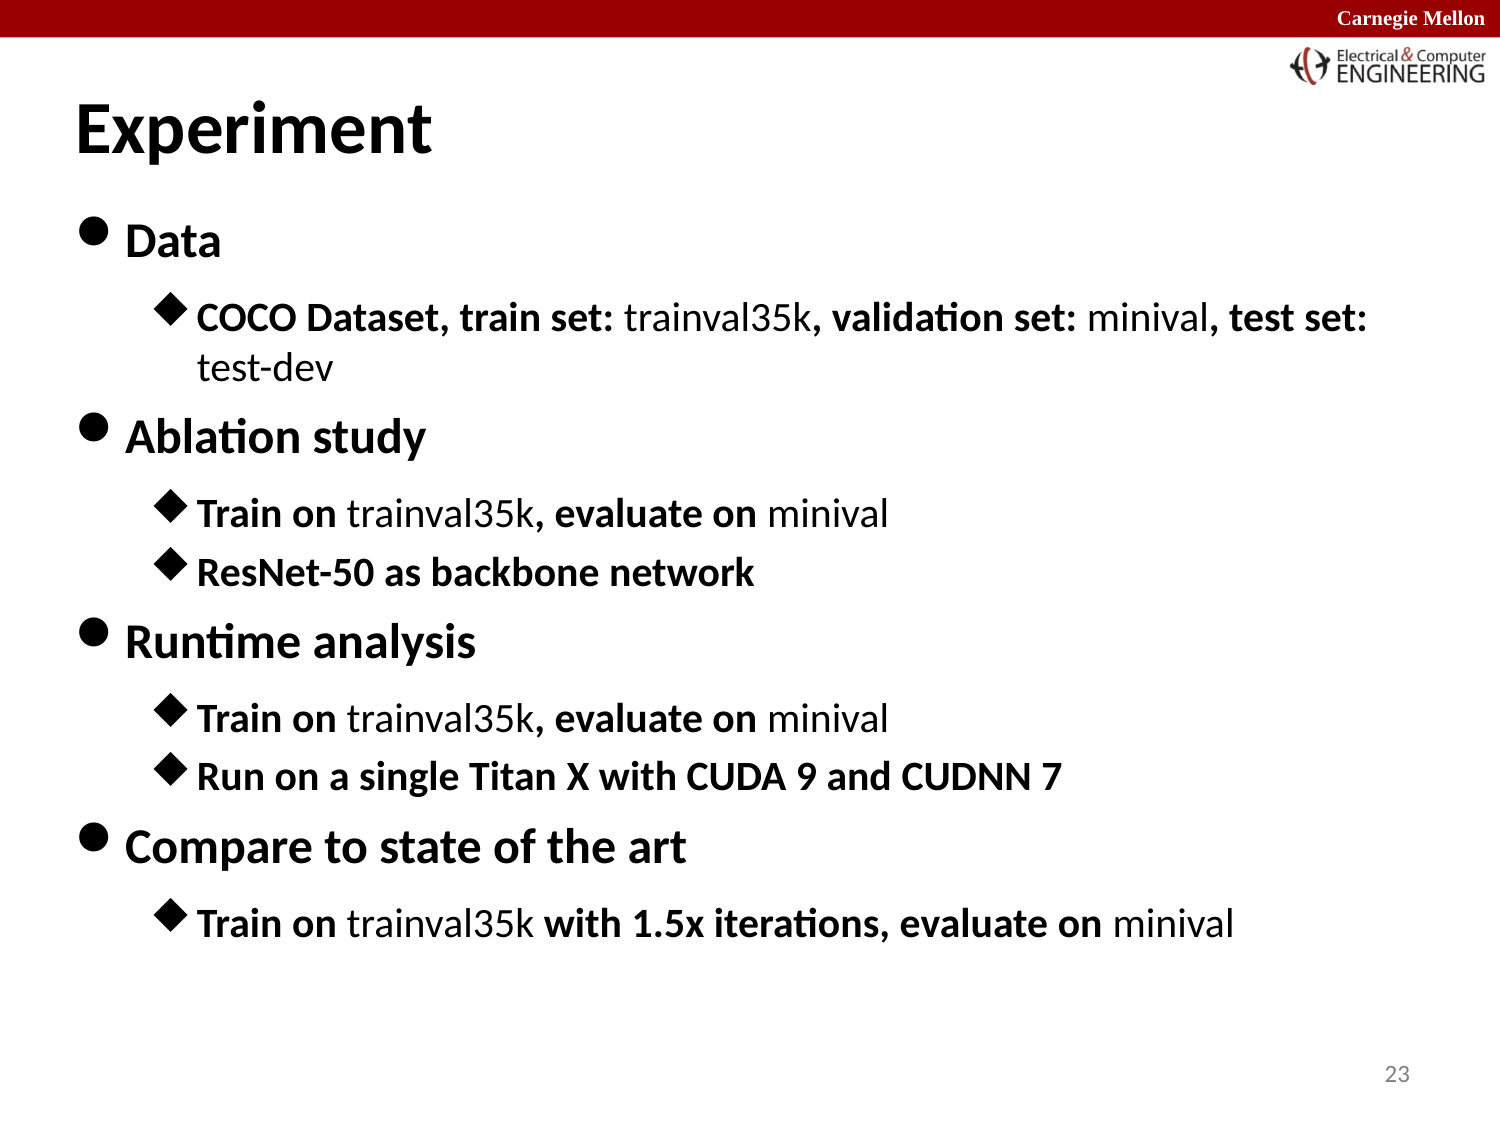

# Experiment
Data
COCO Dataset, train set: trainval35k, validation set: minival, test set: test-dev
Ablation study
Train on trainval35k, evaluate on minival
ResNet-50 as backbone network
Runtime analysis
Train on trainval35k, evaluate on minival
Run on a single Titan X with CUDA 9 and CUDNN 7
Compare to state of the art
Train on trainval35k with 1.5x iterations, evaluate on minival

23